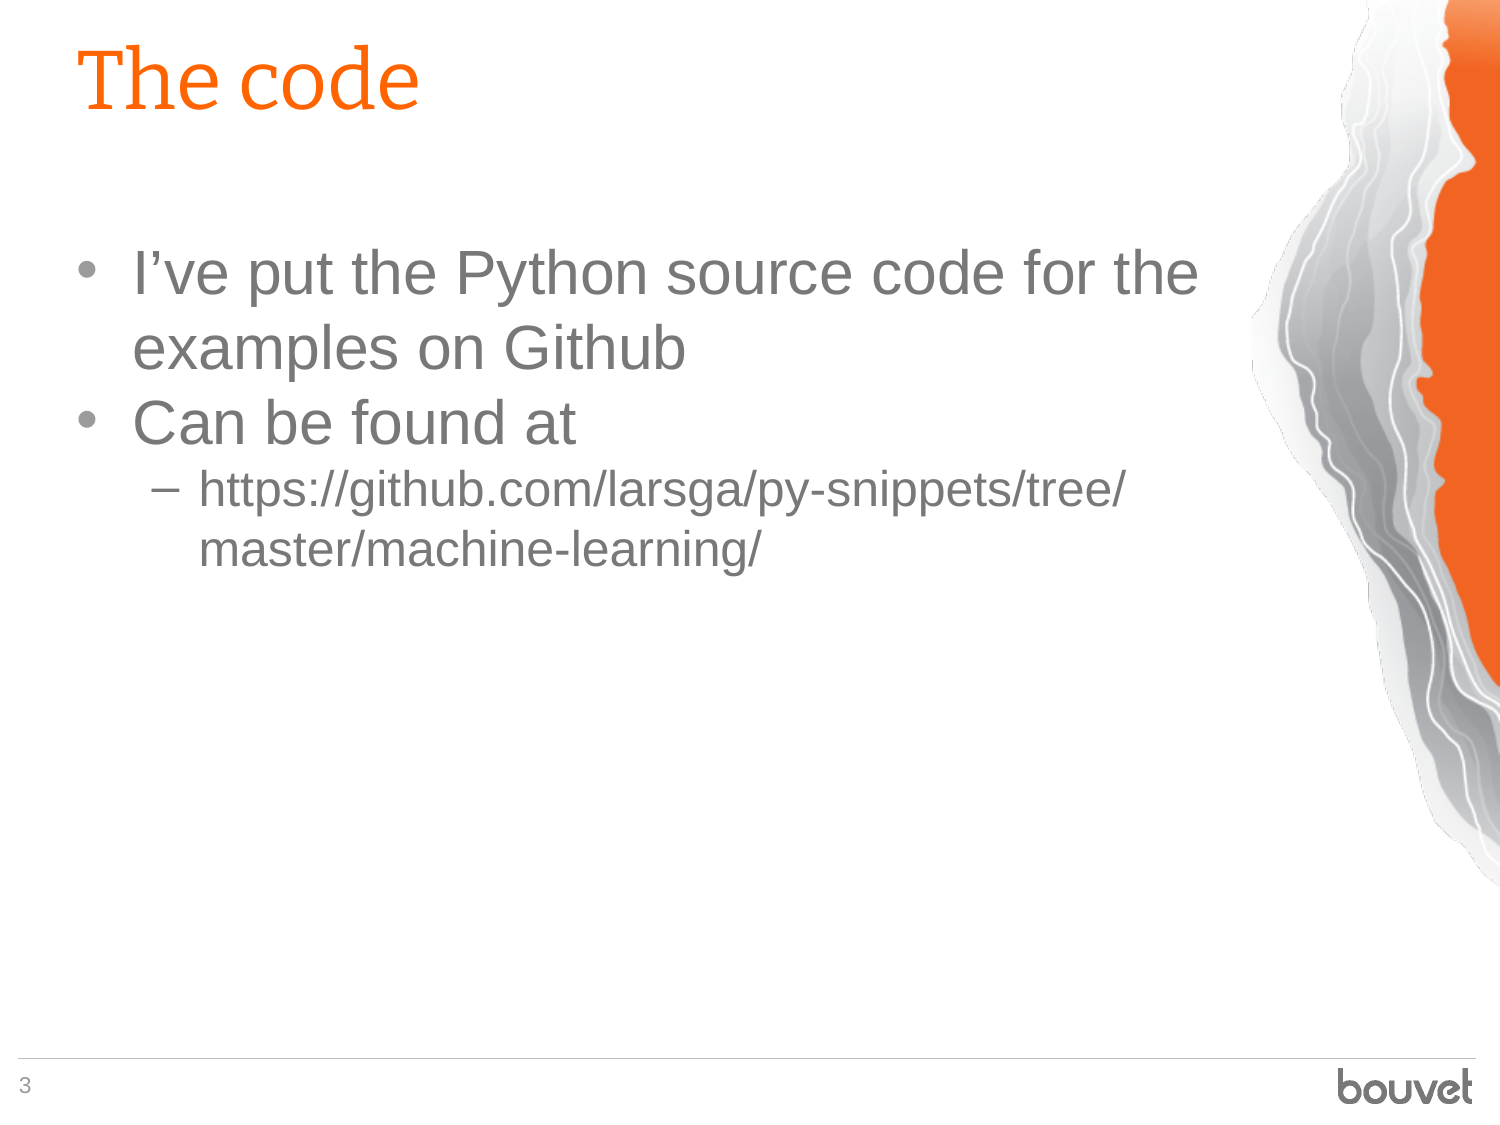

# The code
I’ve put the Python source code for the examples on Github
Can be found at
https://github.com/larsga/py-snippets/tree/master/machine-learning/
3